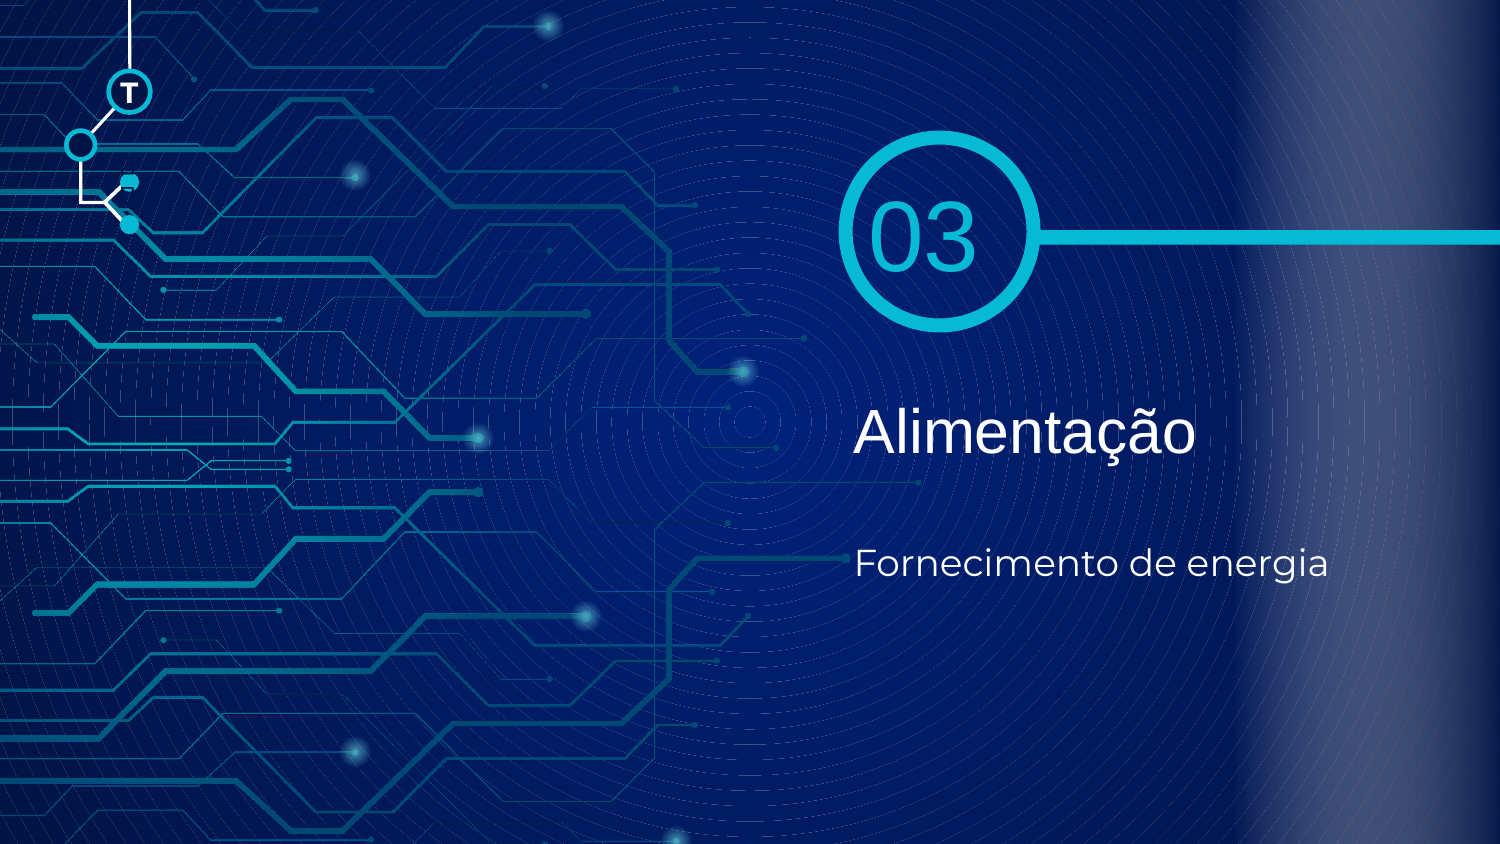

T

03
🠺

🠺
# Alimentação
Fornecimento de energia